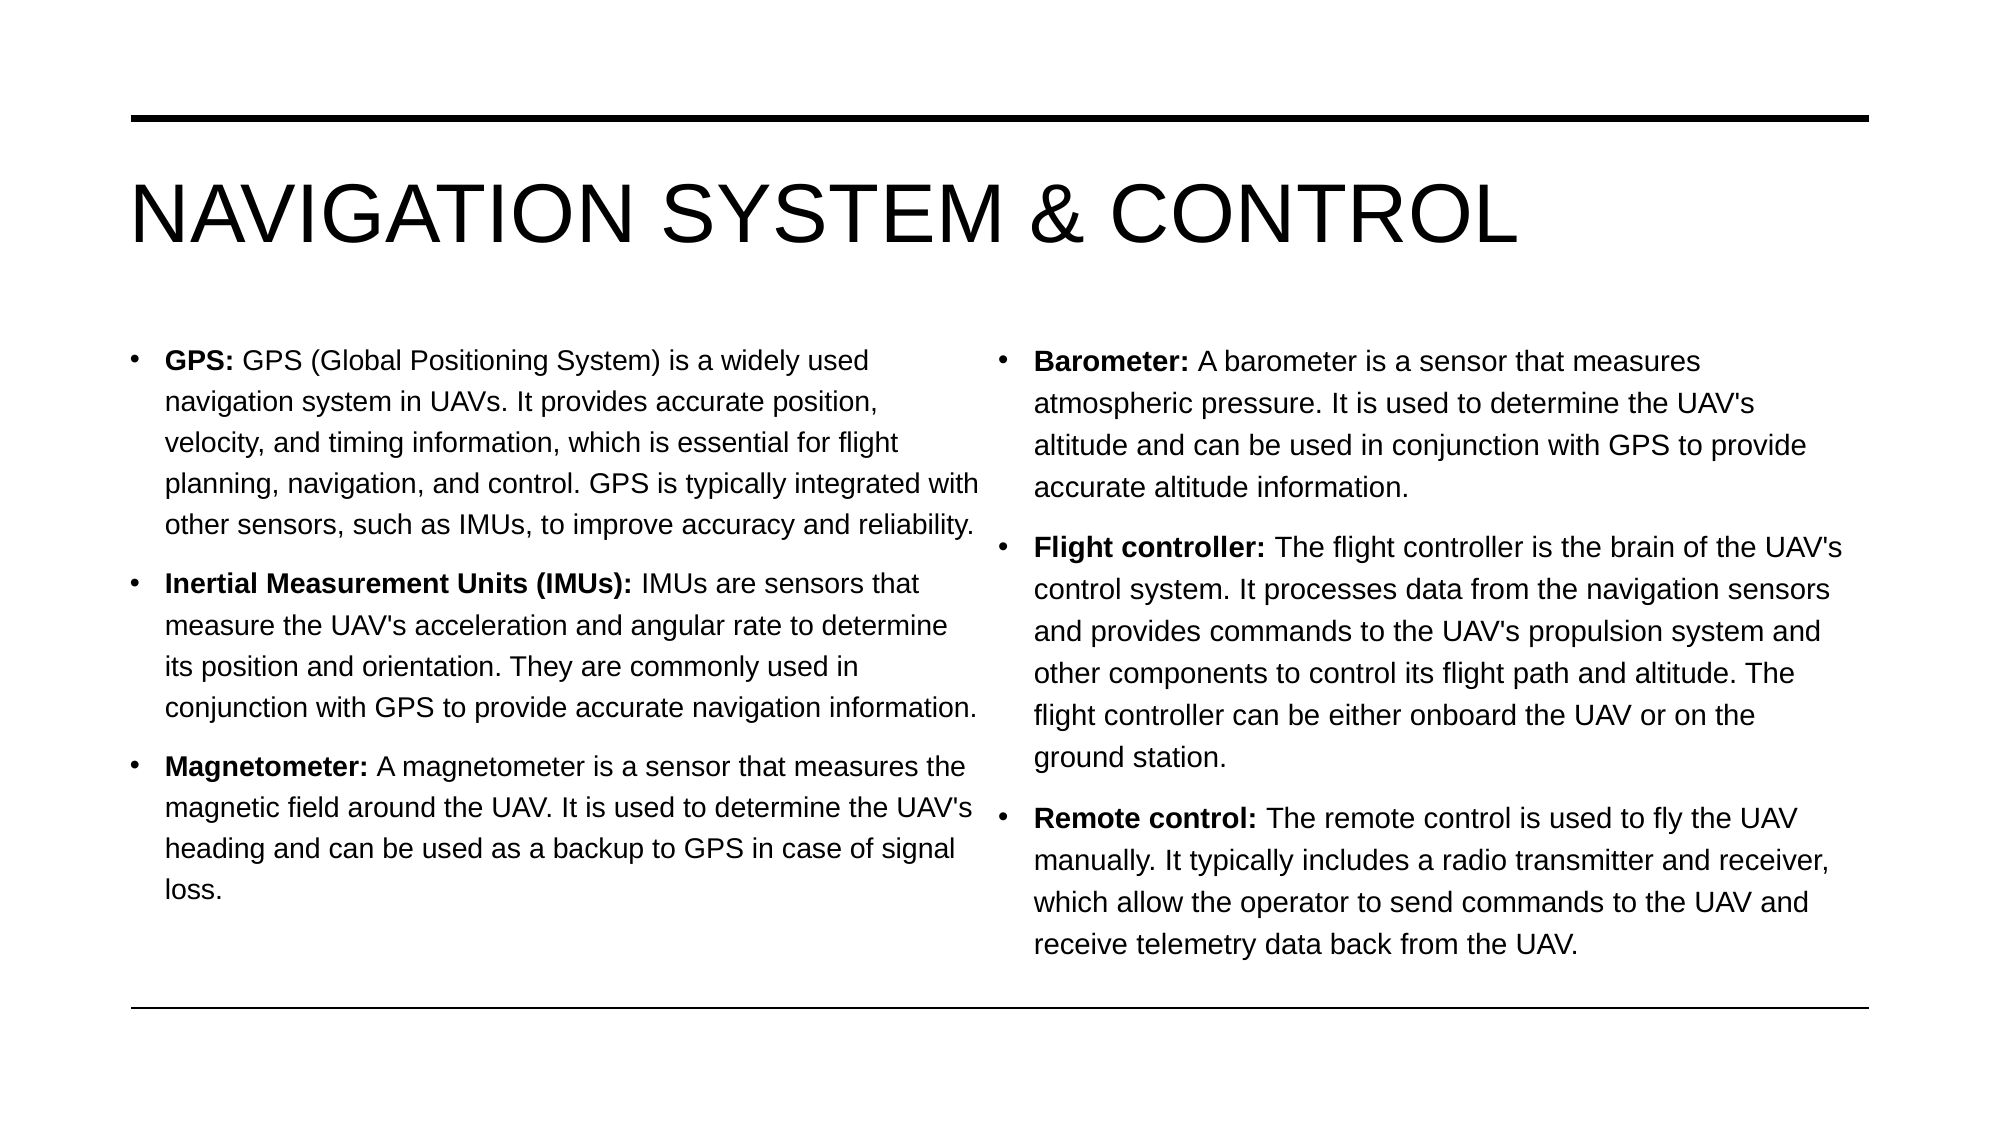

# Navigation System & Control
GPS: GPS (Global Positioning System) is a widely used navigation system in UAVs. It provides accurate position, velocity, and timing information, which is essential for flight planning, navigation, and control. GPS is typically integrated with other sensors, such as IMUs, to improve accuracy and reliability.
Inertial Measurement Units (IMUs): IMUs are sensors that measure the UAV's acceleration and angular rate to determine its position and orientation. They are commonly used in conjunction with GPS to provide accurate navigation information.
Magnetometer: A magnetometer is a sensor that measures the magnetic field around the UAV. It is used to determine the UAV's heading and can be used as a backup to GPS in case of signal loss.
Barometer: A barometer is a sensor that measures atmospheric pressure. It is used to determine the UAV's altitude and can be used in conjunction with GPS to provide accurate altitude information.
Flight controller: The flight controller is the brain of the UAV's control system. It processes data from the navigation sensors and provides commands to the UAV's propulsion system and other components to control its flight path and altitude. The flight controller can be either onboard the UAV or on the ground station.
Remote control: The remote control is used to fly the UAV manually. It typically includes a radio transmitter and receiver, which allow the operator to send commands to the UAV and receive telemetry data back from the UAV.